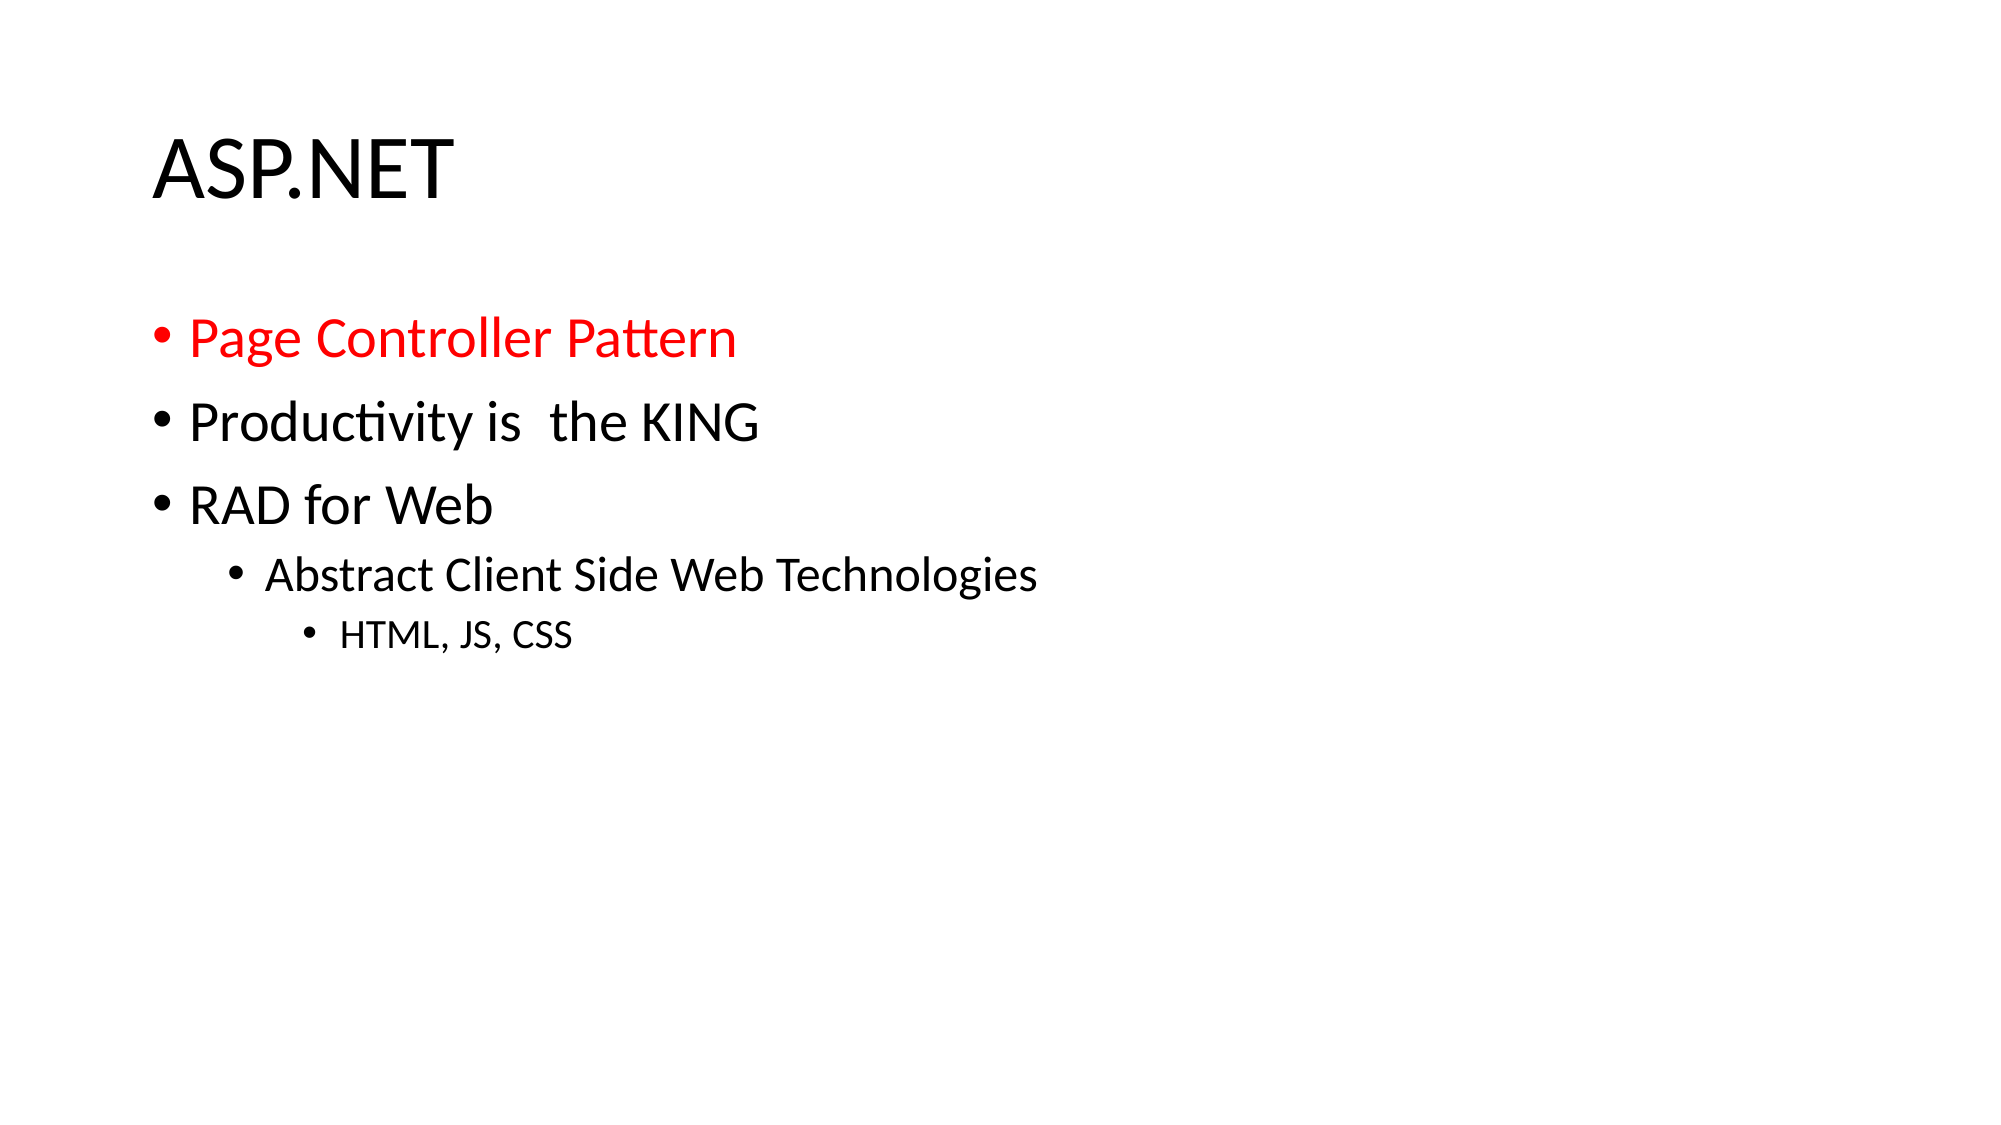

# ASP.NET
Page Controller Pattern
Productivity is  the KING
RAD for Web
Abstract Client Side Web Technologies
HTML, JS, CSS